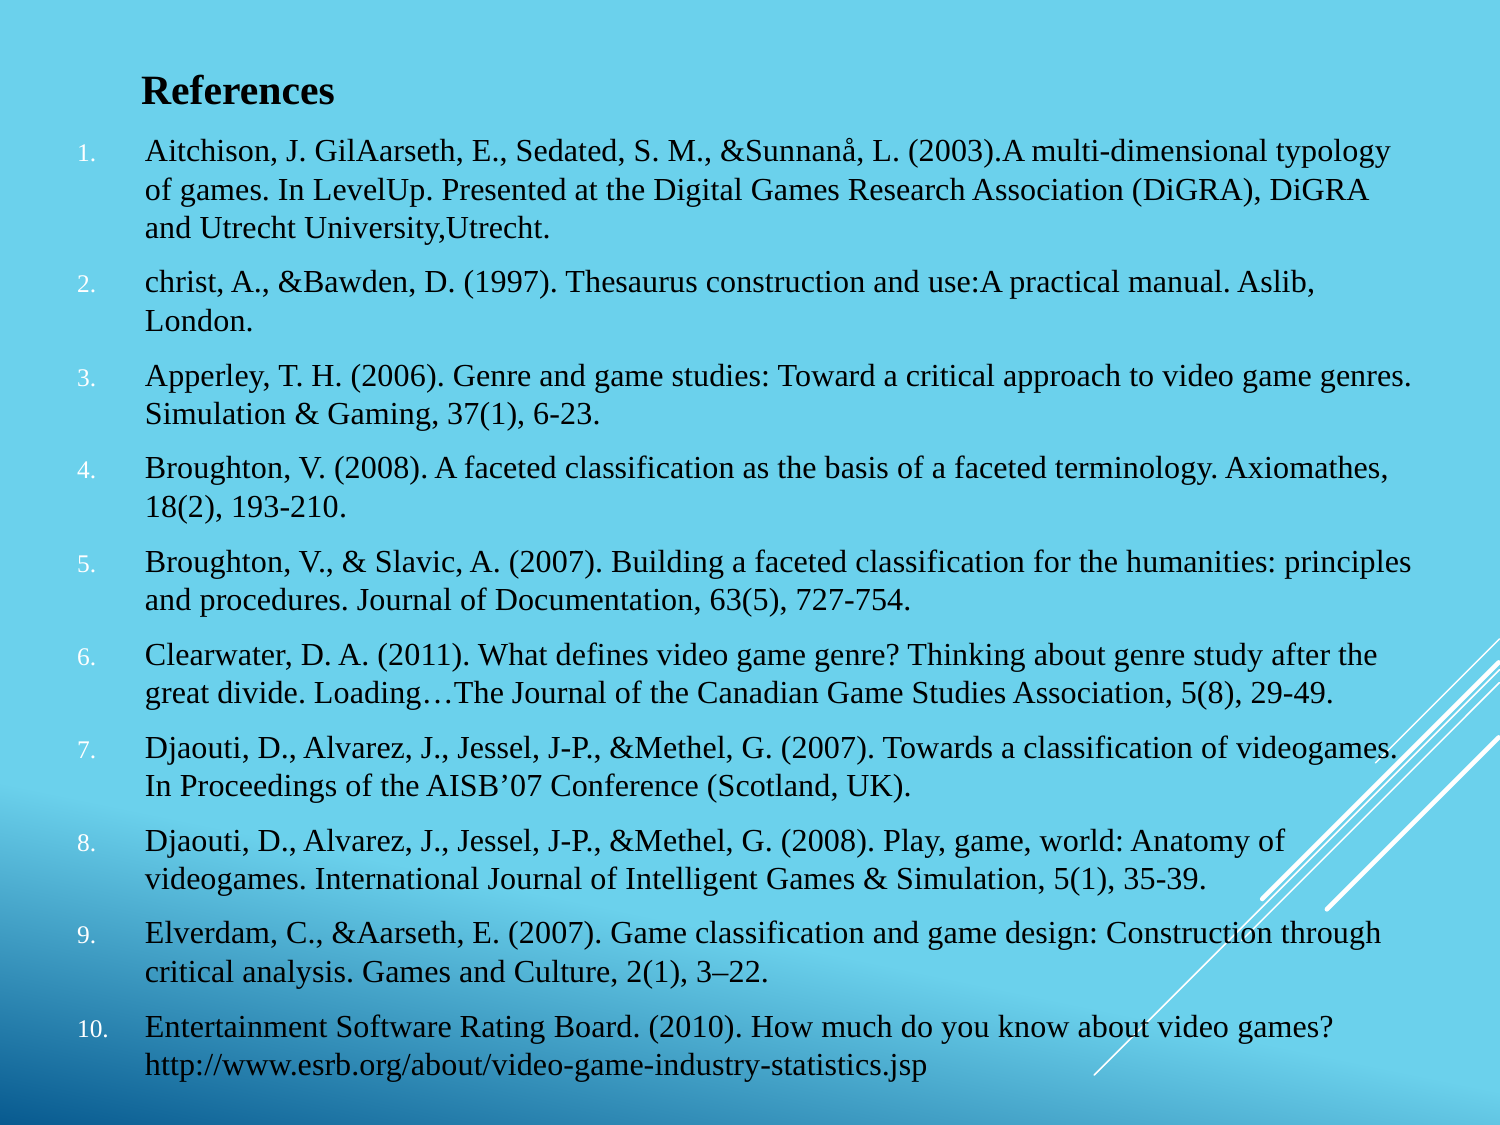

References
Aitchison, J. GilAarseth, E., Sedated, S. M., &Sunnanå, L. (2003).A multi-dimensional typology of games. In LevelUp. Presented at the Digital Games Research Association (DiGRA), DiGRA and Utrecht University,Utrecht.
christ, A., &Bawden, D. (1997). Thesaurus construction and use:A practical manual. Aslib, London.
Apperley, T. H. (2006). Genre and game studies: Toward a critical approach to video game genres. Simulation & Gaming, 37(1), 6-23.
Broughton, V. (2008). A faceted classification as the basis of a faceted terminology. Axiomathes, 18(2), 193-210.
Broughton, V., & Slavic, A. (2007). Building a faceted classification for the humanities: principles and procedures. Journal of Documentation, 63(5), 727-754.
Clearwater, D. A. (2011). What defines video game genre? Thinking about genre study after the great divide. Loading…The Journal of the Canadian Game Studies Association, 5(8), 29-49.
Djaouti, D., Alvarez, J., Jessel, J-P., &Methel, G. (2007). Towards a classification of videogames. In Proceedings of the AISB’07 Conference (Scotland, UK).
Djaouti, D., Alvarez, J., Jessel, J-P., &Methel, G. (2008). Play, game, world: Anatomy of videogames. International Journal of Intelligent Games & Simulation, 5(1), 35-39.
Elverdam, C., &Aarseth, E. (2007). Game classification and game design: Construction through critical analysis. Games and Culture, 2(1), 3–22.
Entertainment Software Rating Board. (2010). How much do you know about video games? http://www.esrb.org/about/video-game-industry-statistics.jsp